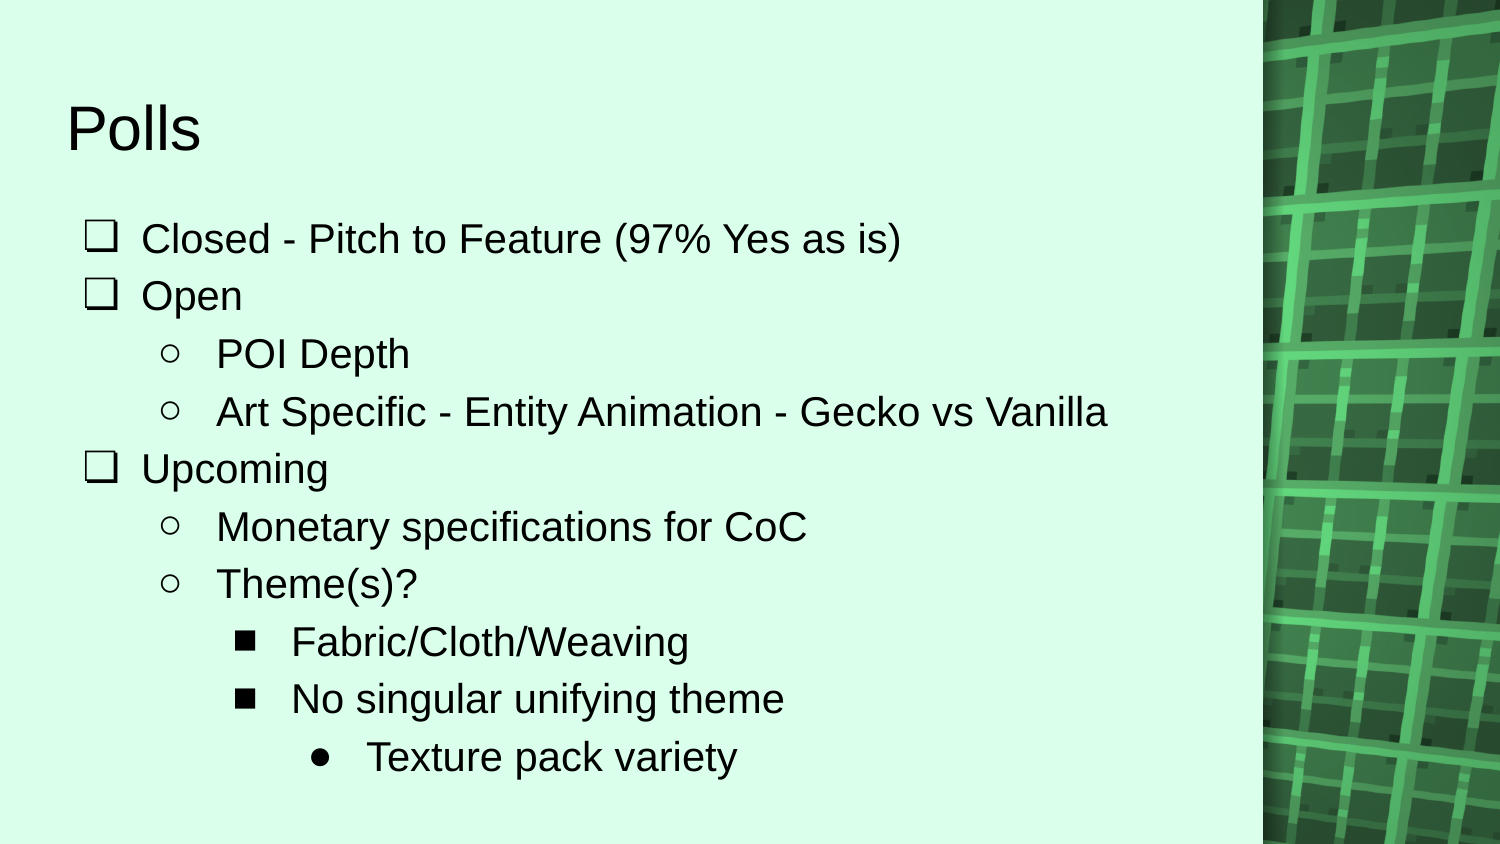

# Polls
Closed - Pitch to Feature (97% Yes as is)
Open
POI Depth
Art Specific - Entity Animation - Gecko vs Vanilla
Upcoming
Monetary specifications for CoC
Theme(s)?
Fabric/Cloth/Weaving
No singular unifying theme
Texture pack variety